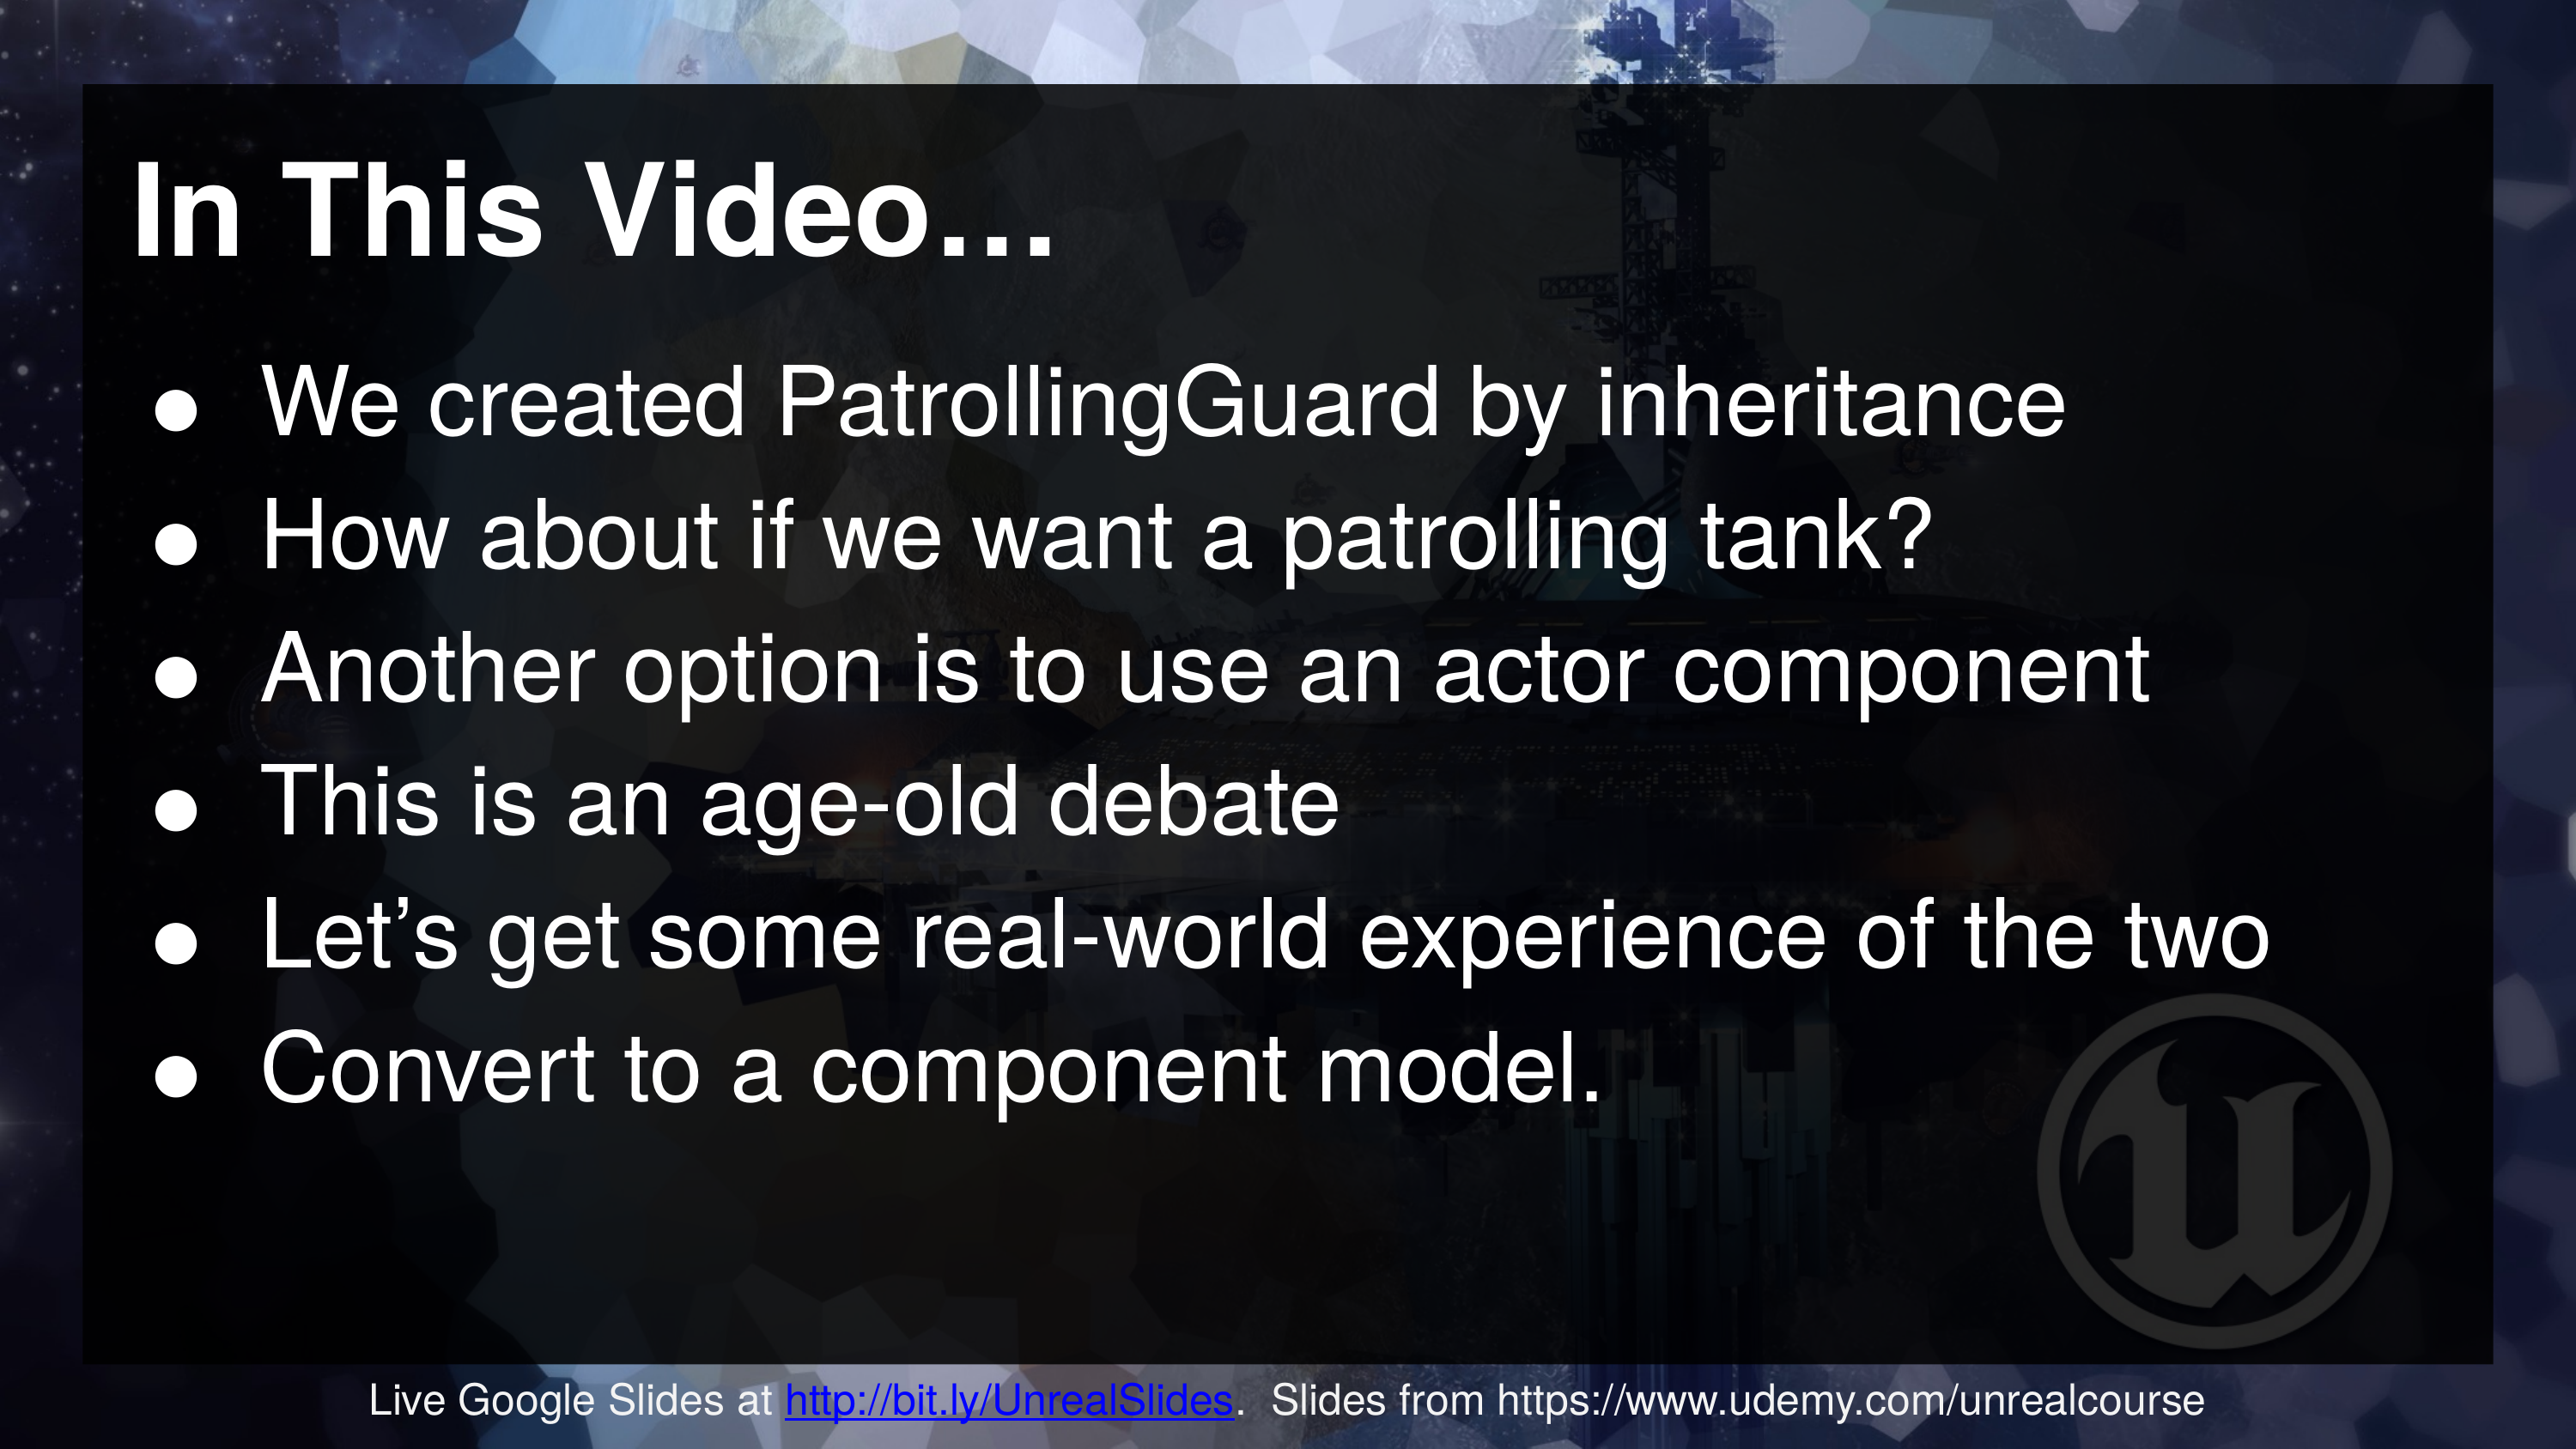

# In This Video…
We created PatrollingGuard by inheritance
How about if we want a patrolling tank?
Another option is to use an actor component
This is an age-old debate
Let’s get some real-world experience of the two
Convert to a component model.